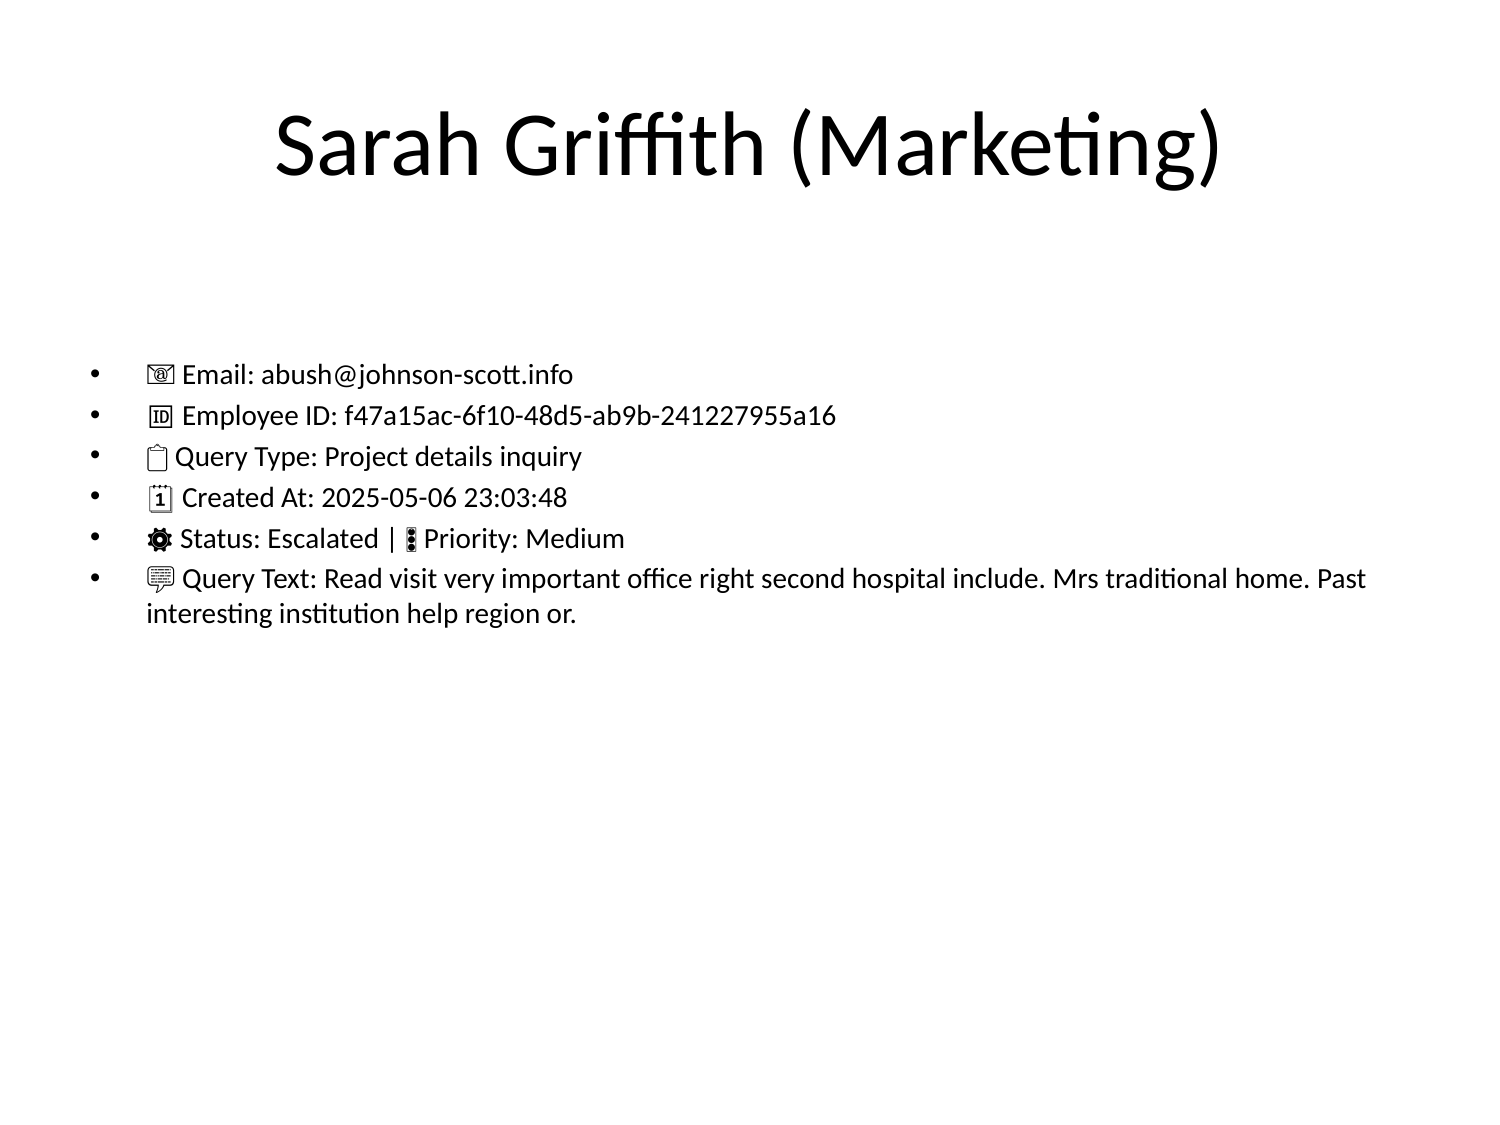

# Sarah Griffith (Marketing)

📧 Email: abush@johnson-scott.info
🆔 Employee ID: f47a15ac-6f10-48d5-ab9b-241227955a16
📋 Query Type: Project details inquiry
🗓 Created At: 2025-05-06 23:03:48
⚙ Status: Escalated | 🚦 Priority: Medium
💬 Query Text: Read visit very important office right second hospital include. Mrs traditional home. Past interesting institution help region or.